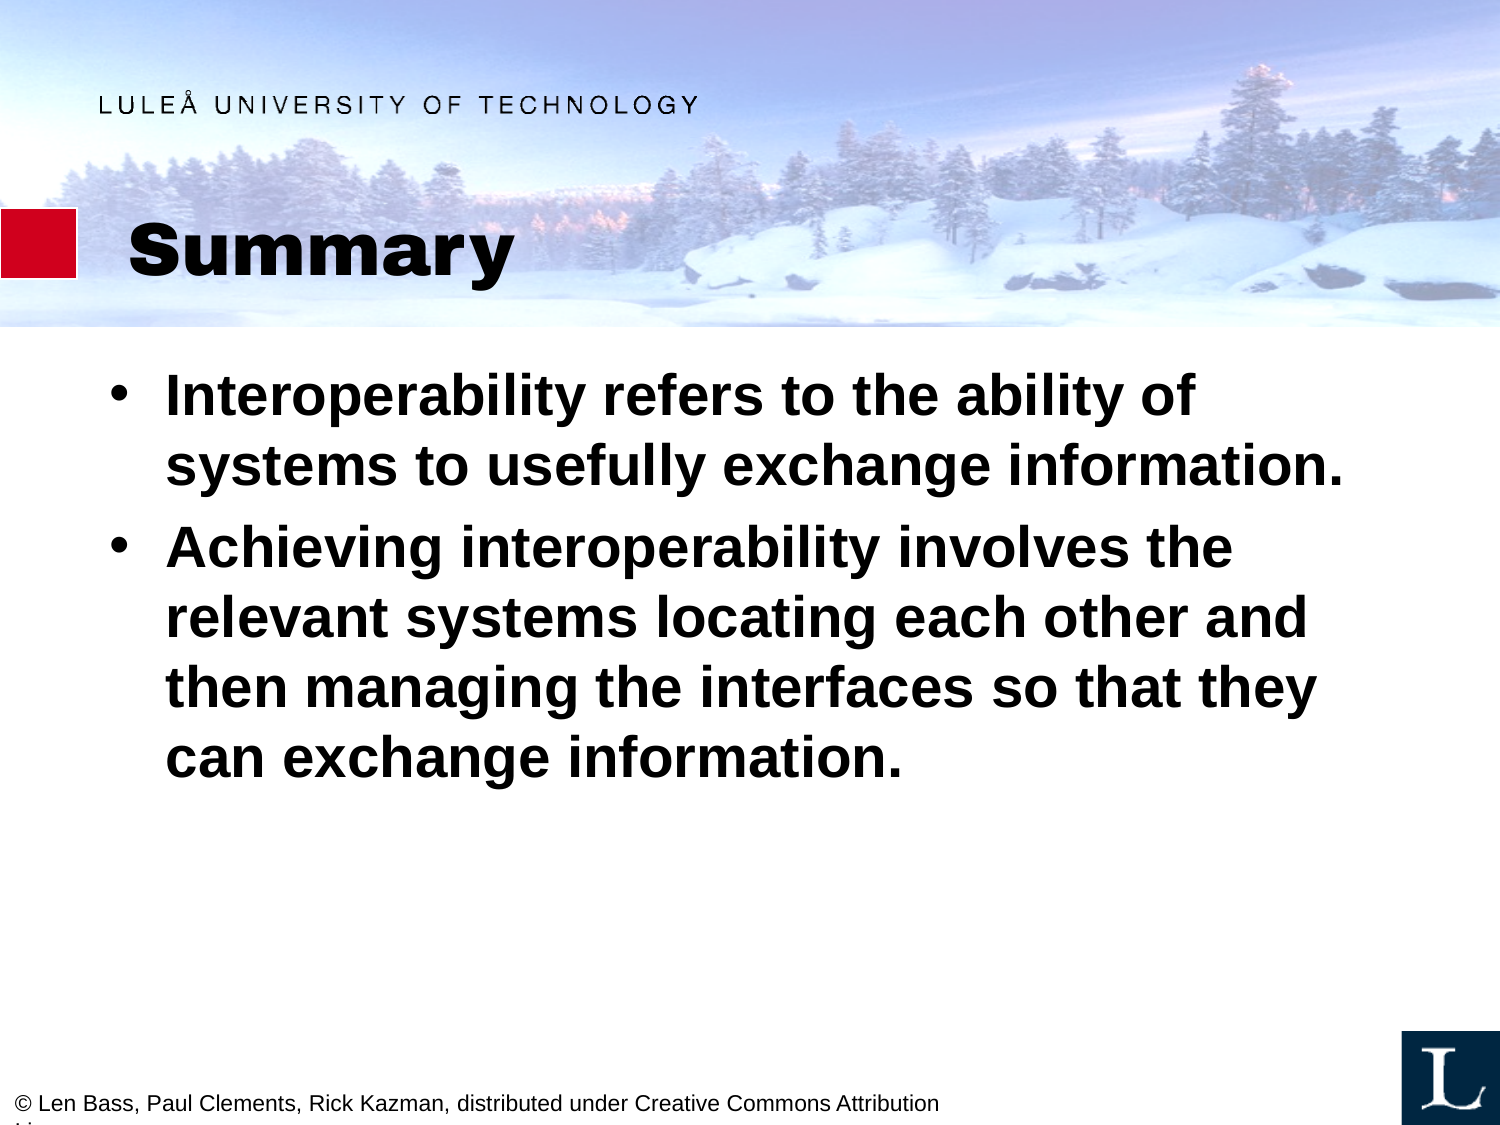

# Summary
Interoperability refers to the ability of systems to usefully exchange information.
Achieving interoperability involves the relevant systems locating each other and then managing the interfaces so that they can exchange information.
© Len Bass, Paul Clements, Rick Kazman, distributed under Creative Commons Attribution License